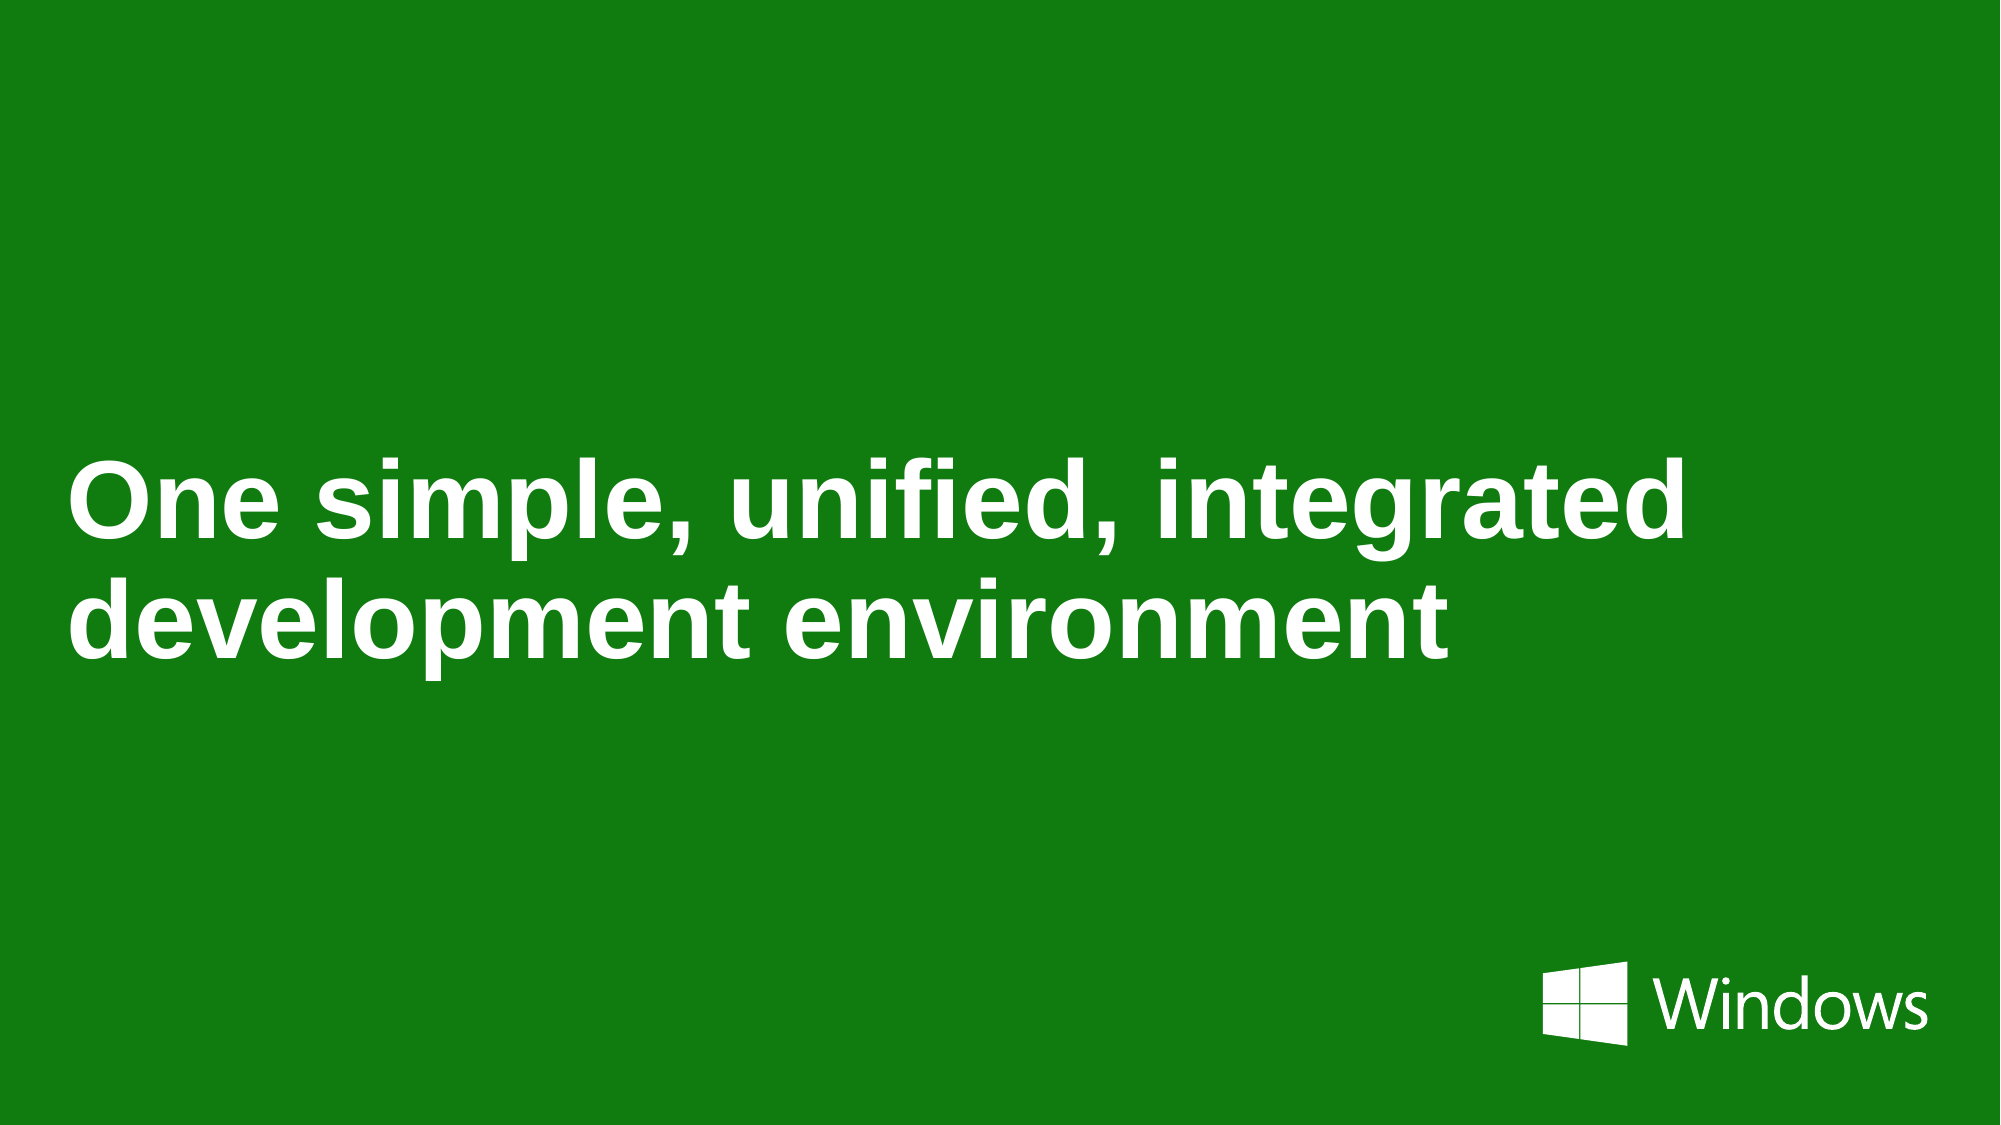

# One simple, unified, integrated development environment